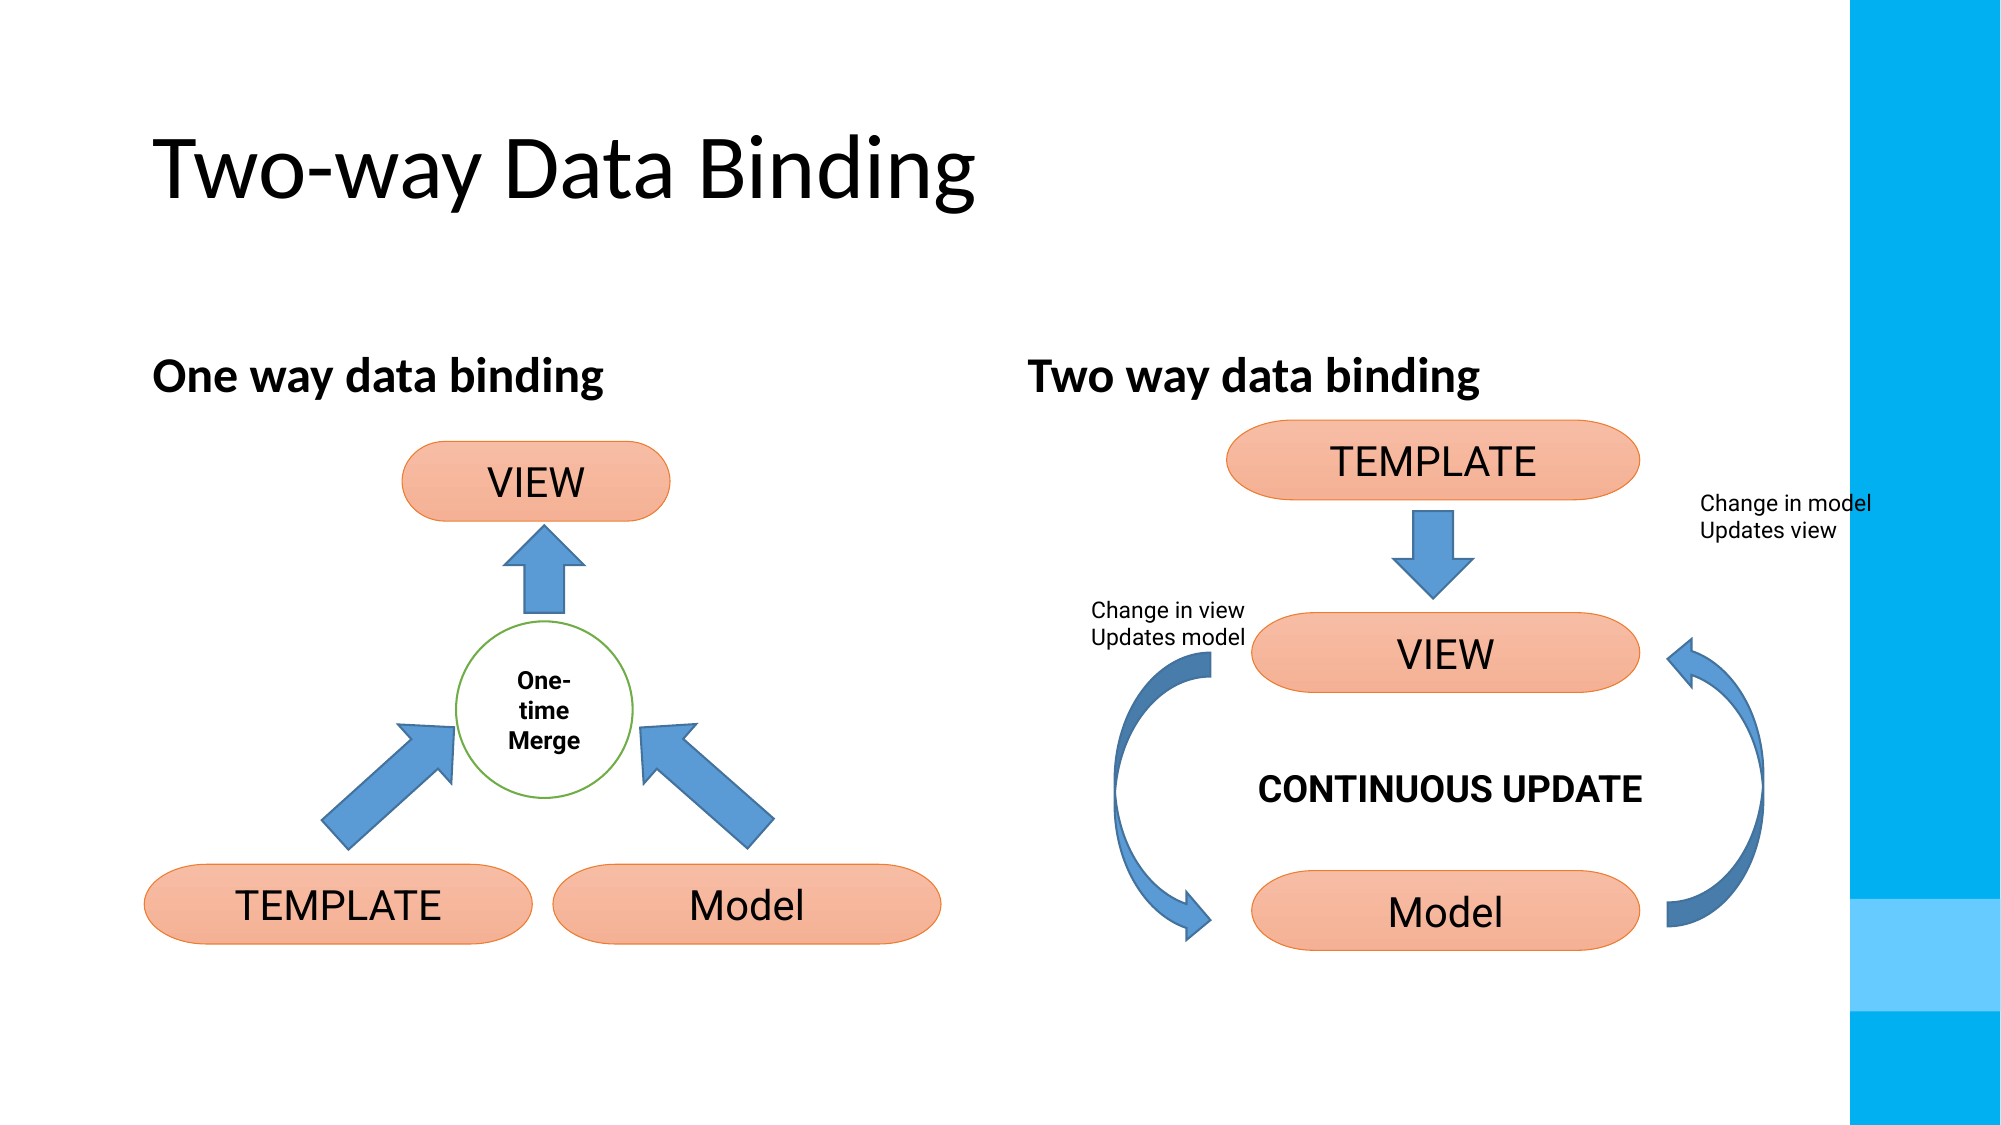

# Two-way Data Binding
One way data binding
Two way data binding

TEMPLATE

VIEW
Model
Change in model
Updates view
Change in view
Updates model

CONTINUOUS UPDATE
VIEW

One-time
Merge

TEMPLATE
Model